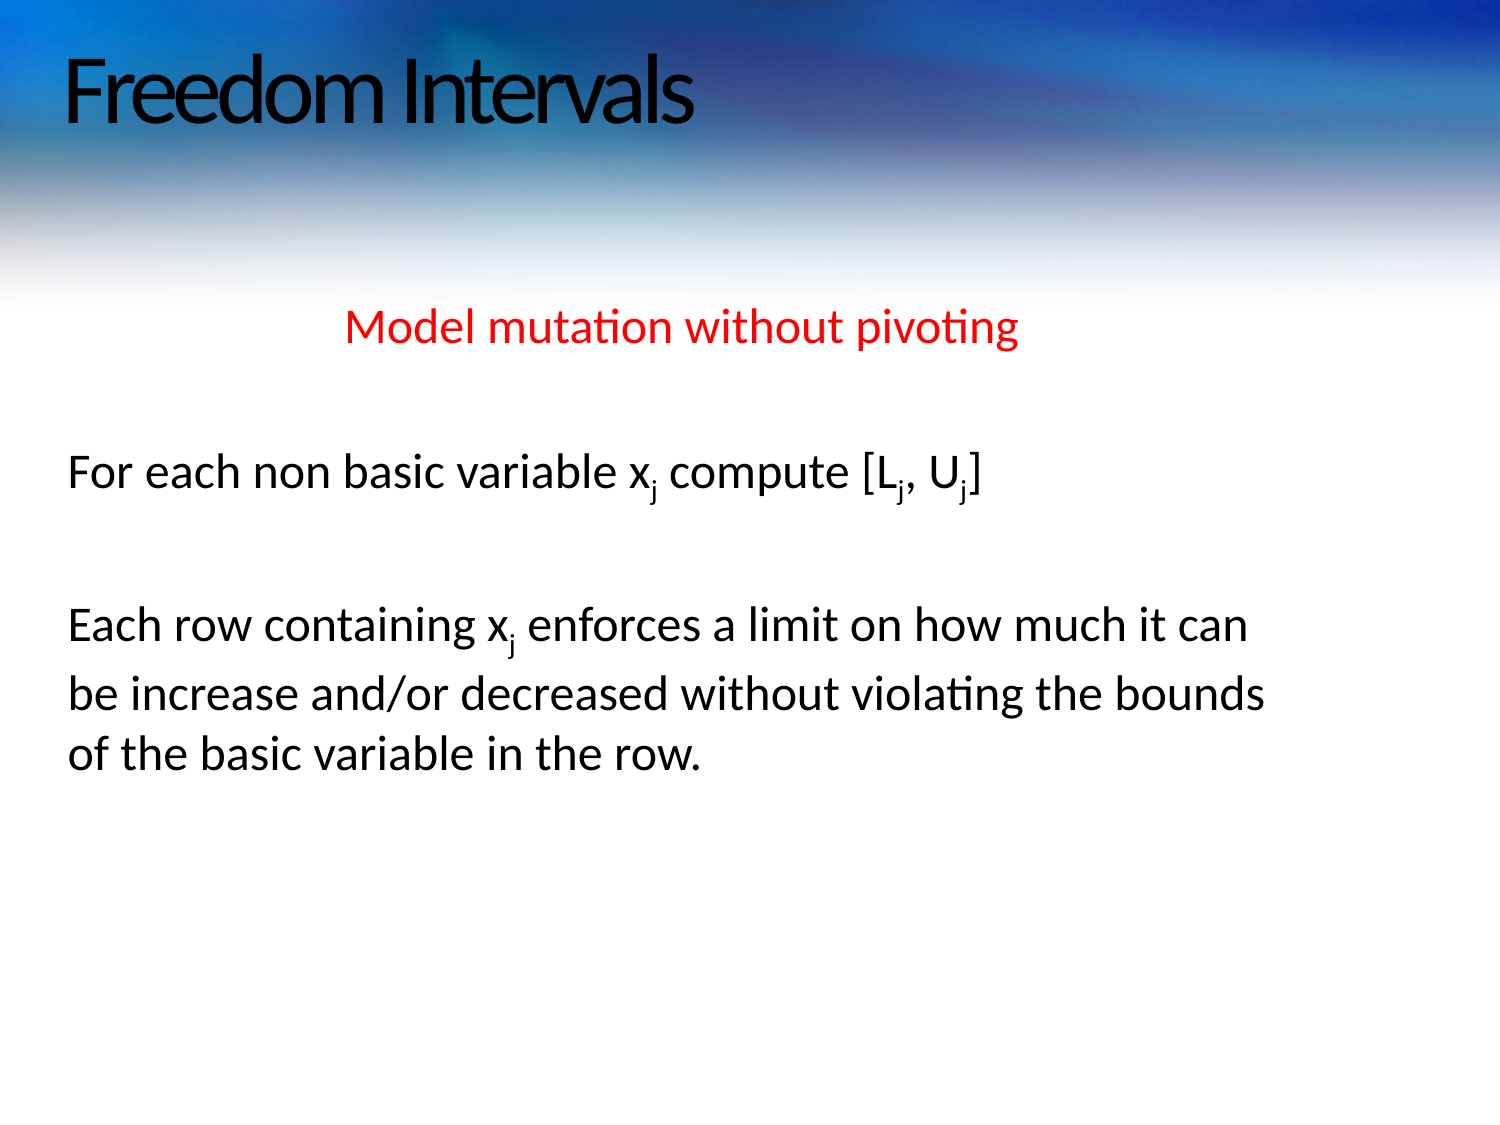

# Freedom Intervals
Model mutation without pivoting

For each non basic variable xj compute [Lj, Uj]

Each row containing xj enforces a limit on how much it can be increase and/or decreased without violating the bounds of the basic variable in the row.